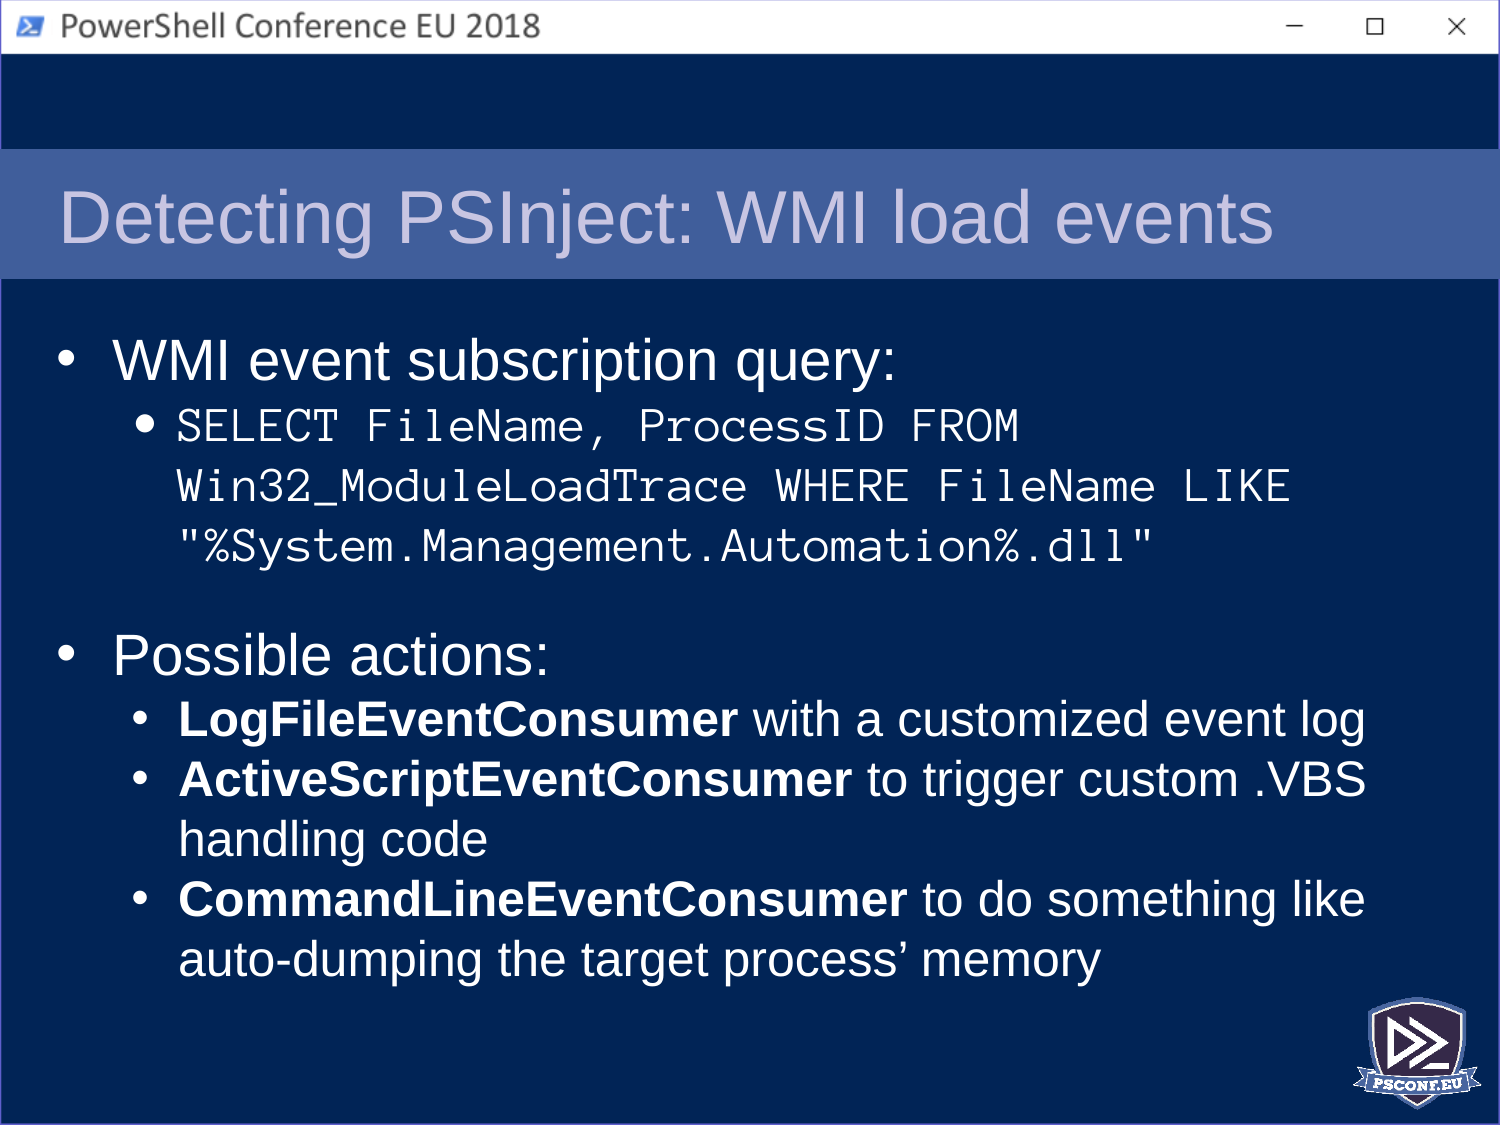

# Detecting PSInject: WMI load events
WMI event subscription query:
SELECT FileName, ProcessID FROM Win32_ModuleLoadTrace WHERE FileName LIKE "%System.Management.Automation%.dll"

Possible actions:
LogFileEventConsumer with a customized event log
ActiveScriptEventConsumer to trigger custom .VBS handling code
CommandLineEventConsumer to do something like auto-dumping the target process’ memory